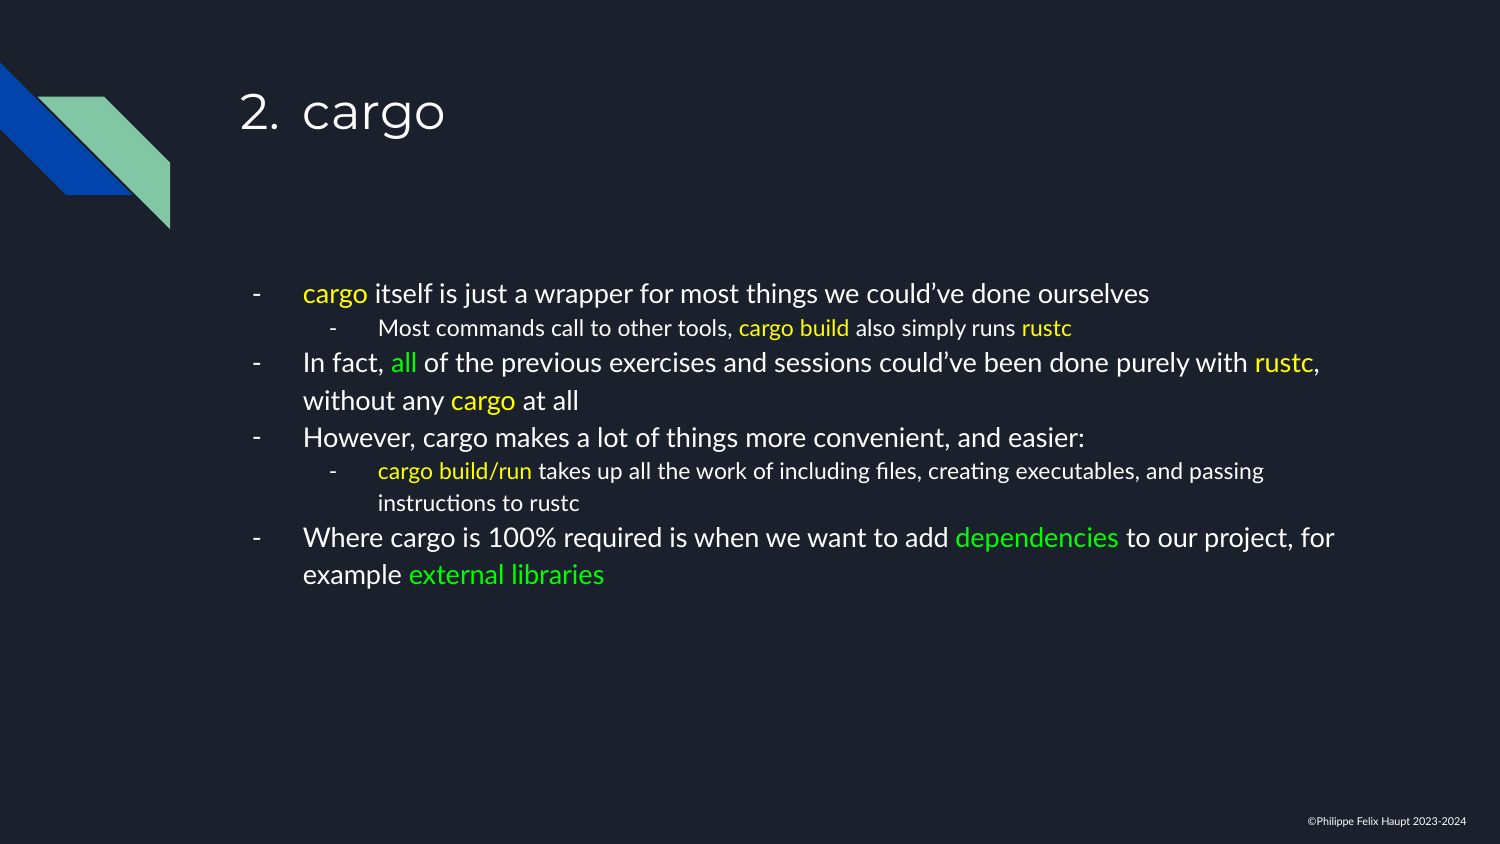

# cargo
cargo itself is just a wrapper for most things we could’ve done ourselves
Most commands call to other tools, cargo build also simply runs rustc
In fact, all of the previous exercises and sessions could’ve been done purely with rustc, without any cargo at all
However, cargo makes a lot of things more convenient, and easier:
cargo build/run takes up all the work of including files, creating executables, and passing instructions to rustc
Where cargo is 100% required is when we want to add dependencies to our project, for example external libraries
©Philippe Felix Haupt 2023-2024